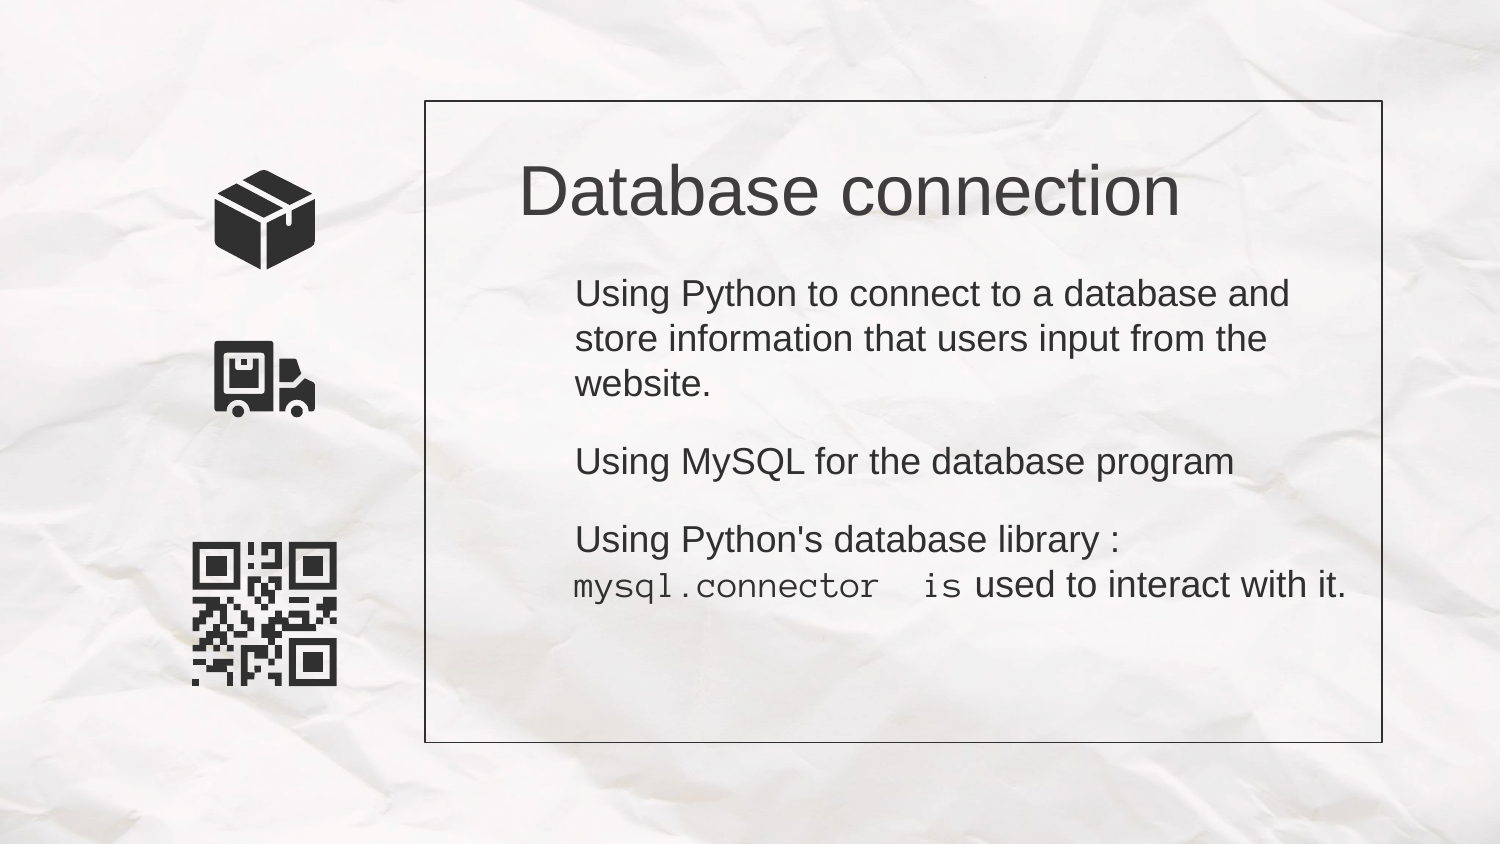

# Database connection

Using Python to connect to a database and store information that users input from the website.
Using MySQL for the database program
Using Python's database library : mysql.connector  is used to interact with it.